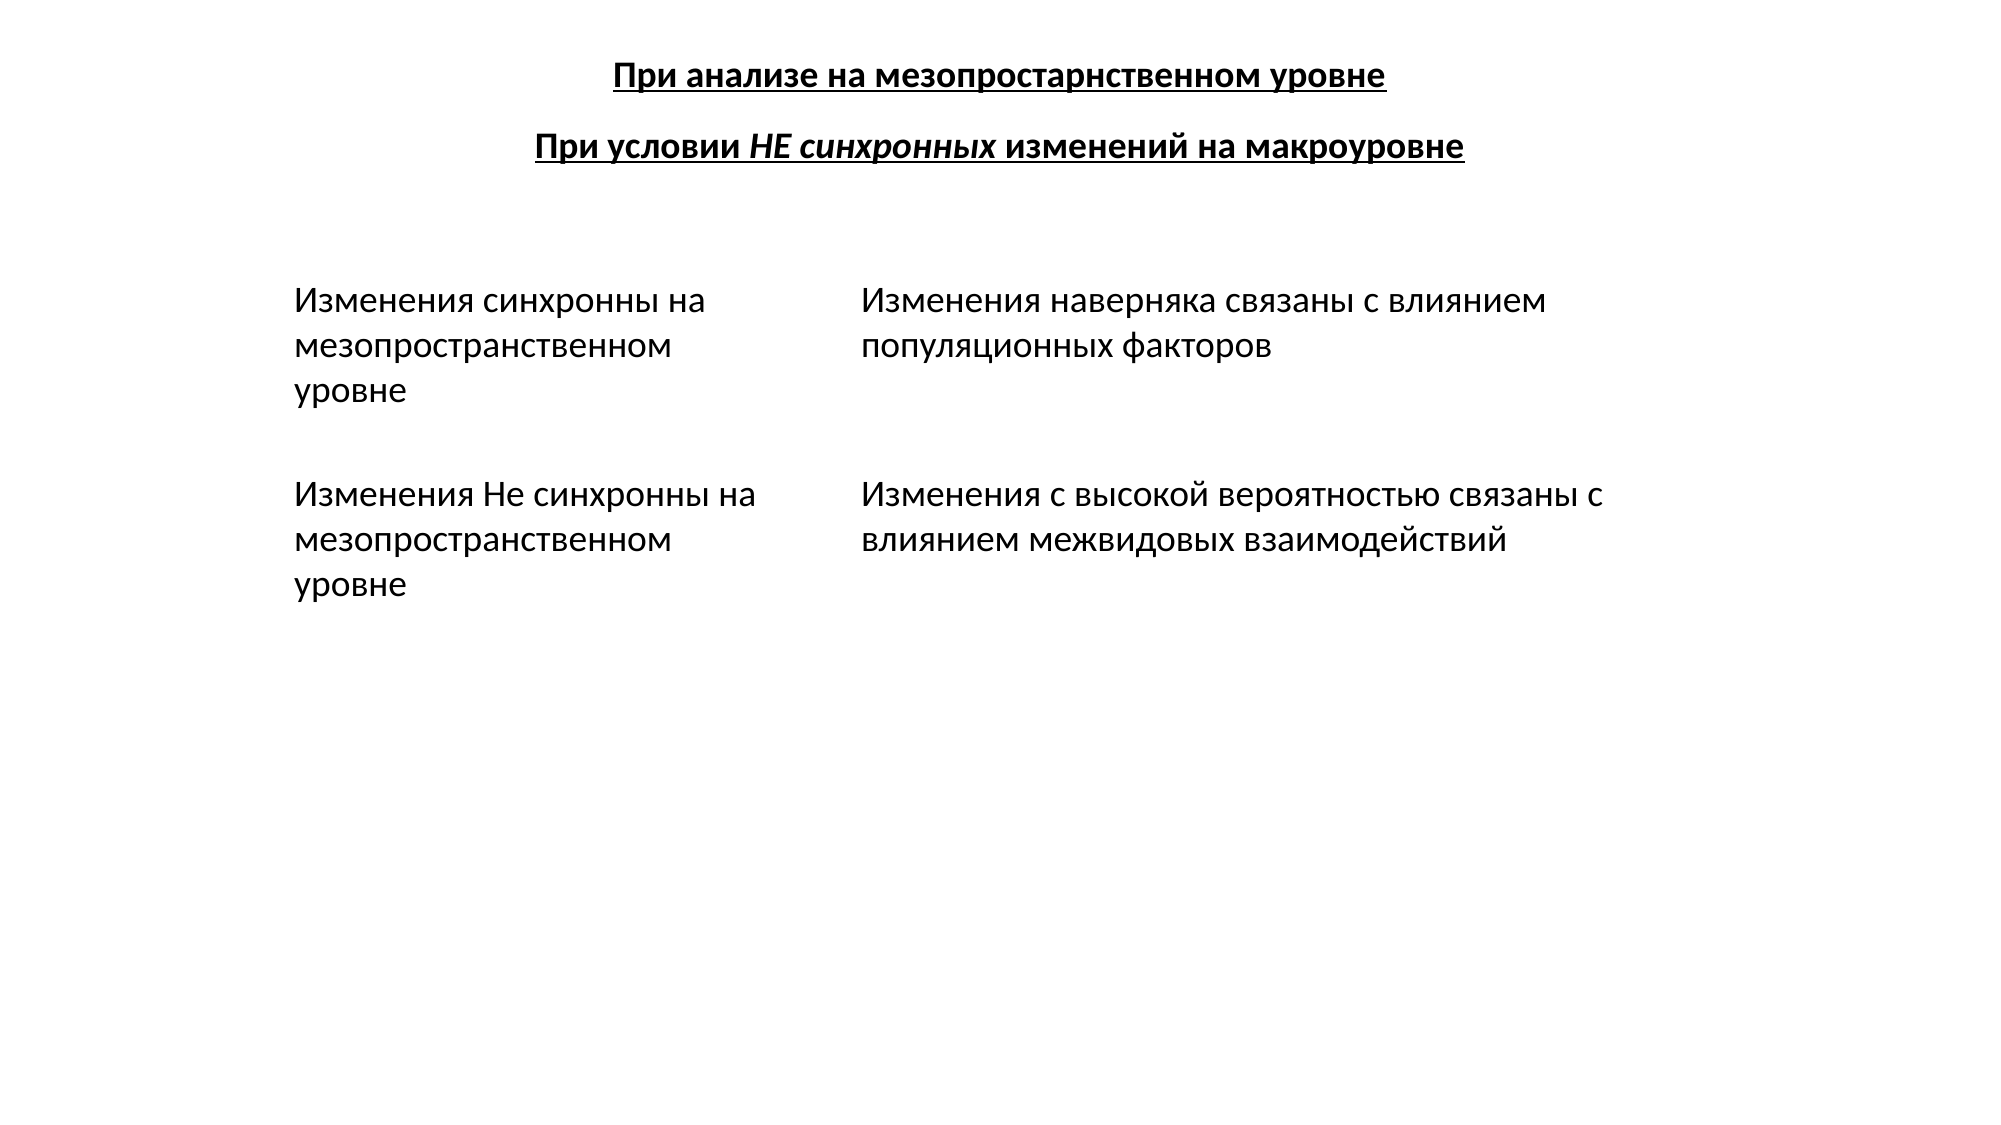

При анализе на мезопростарнственном уровне
При условии НЕ синхронных изменений на макроуровне
Изменения синхронны на мезопространственном уровне
Изменения наверняка связаны с влиянием популяционных факторов
Изменения Не синхронны на мезопространственном уровне
Изменения с высокой вероятностью связаны с влиянием межвидовых взаимодействий